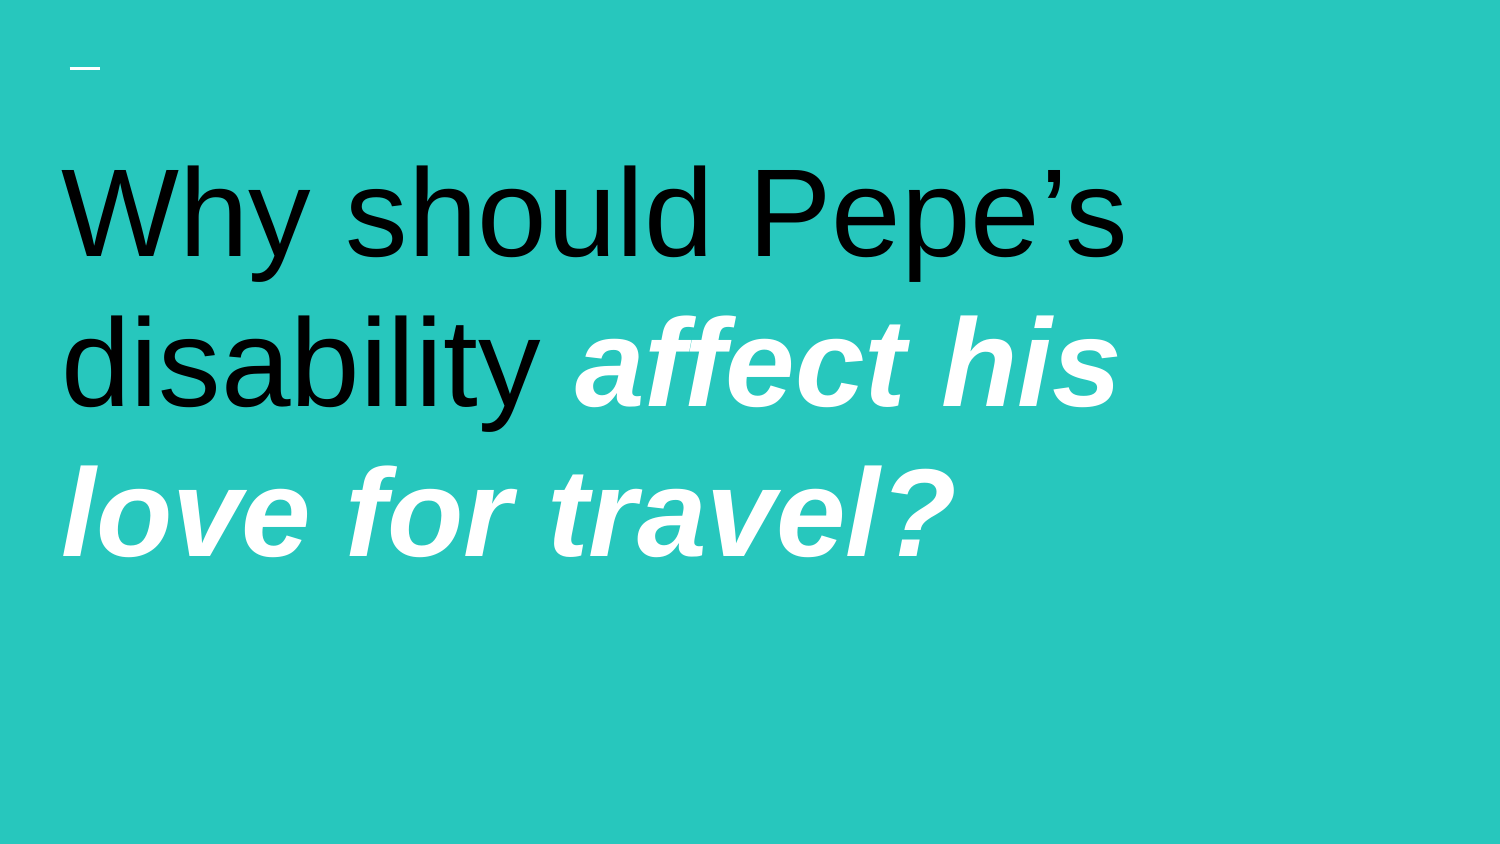

# Why should Pepe’s disability affect his love for travel?